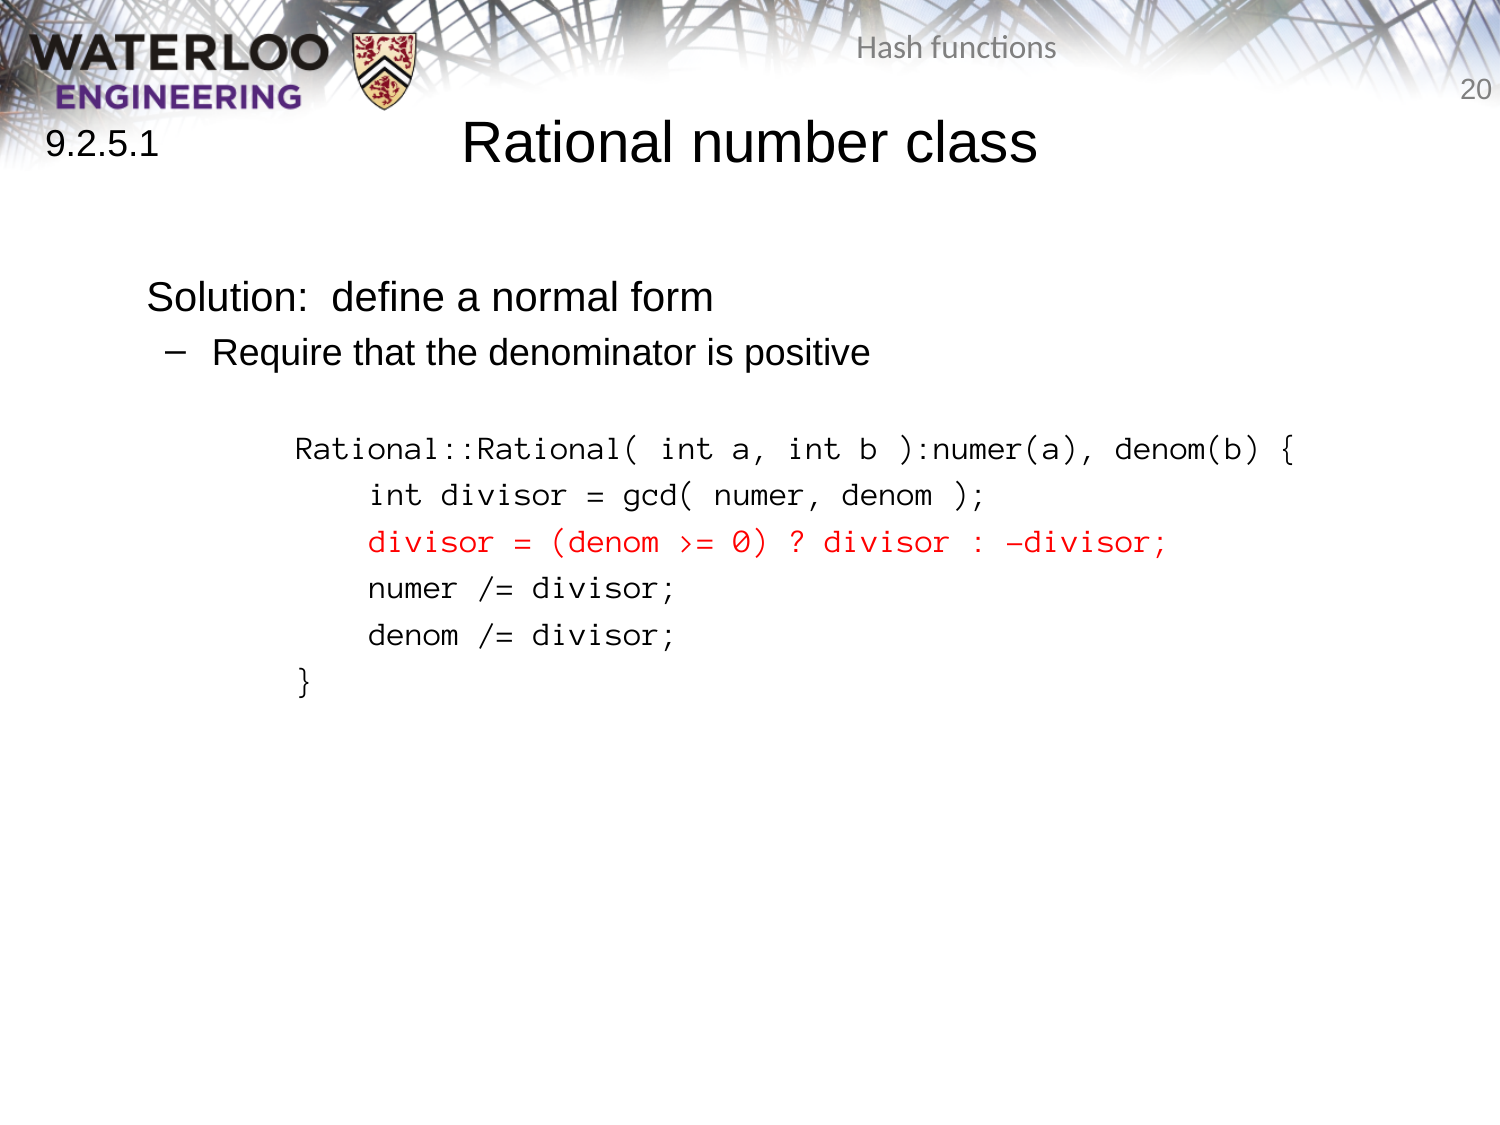

# Rational number class
9.2.5.1
	Solution:  define a normal form
Require that the denominator is positive

		Rational::Rational( int a, int b ):numer(a), denom(b) {
		    int divisor = gcd( numer, denom );
		    divisor = (denom >= 0) ? divisor : -divisor;
		    numer /= divisor;
		    denom /= divisor;
		}